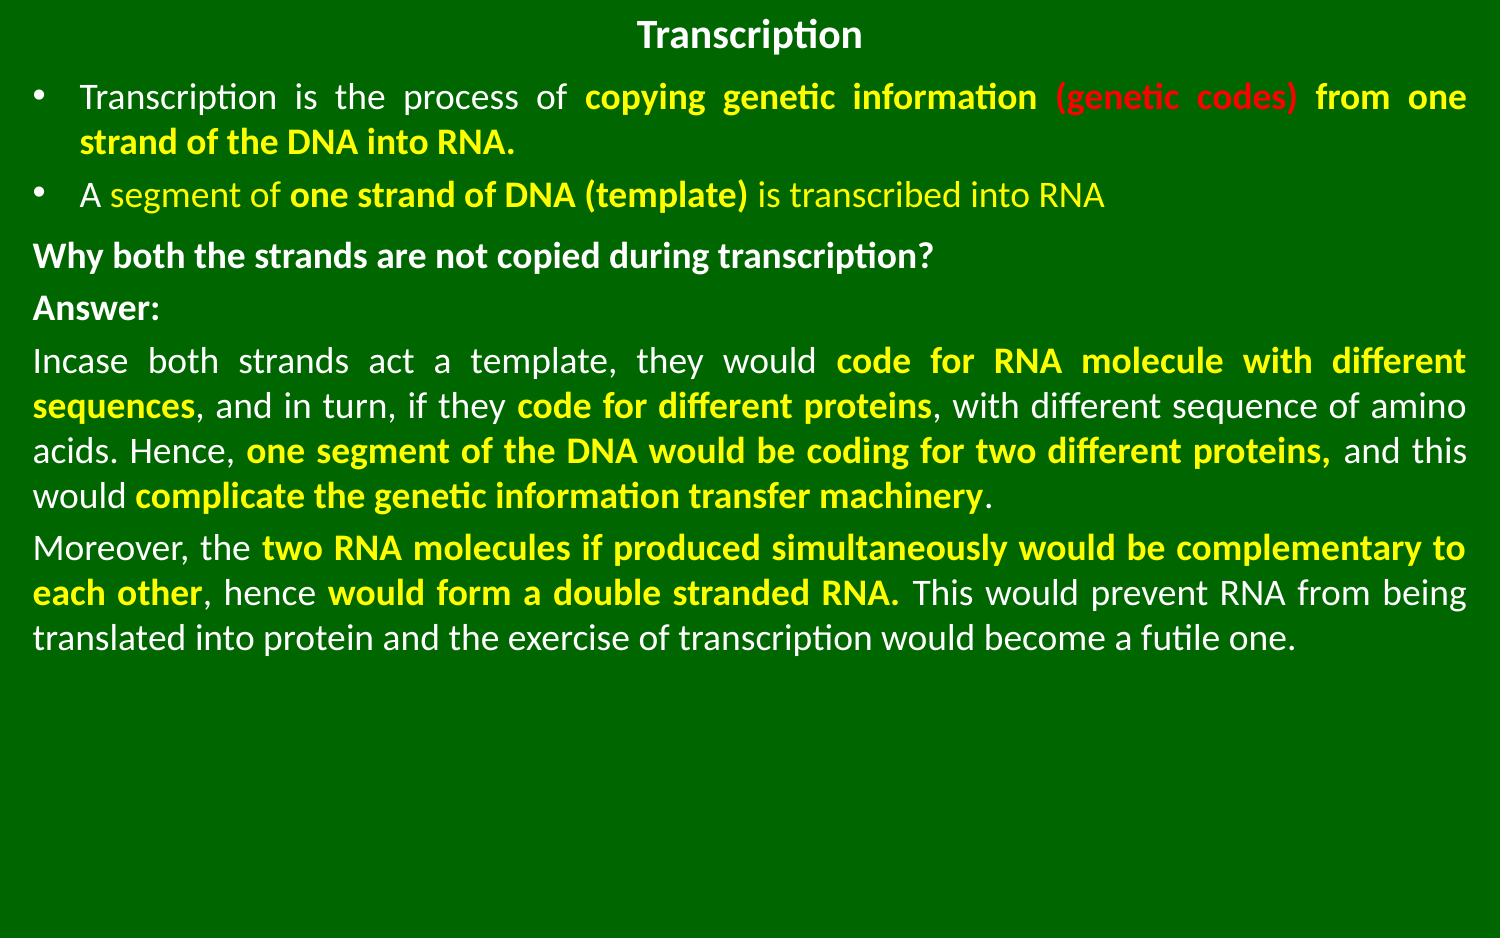

# Transcription
Transcription is the process of copying genetic information (genetic codes) from one strand of the DNA into RNA.
A segment of one strand of DNA (template) is transcribed into RNA

Why both the strands are not copied during transcription?
Answer:
Incase both strands act a template, they would code for RNA molecule with different sequences, and in turn, if they code for different proteins, with different sequence of amino acids. Hence, one segment of the DNA would be coding for two different proteins, and this would complicate the genetic information transfer machinery.
Moreover, the two RNA molecules if produced simultaneously would be complementary to each other, hence would form a double stranded RNA. This would prevent RNA from being translated into protein and the exercise of transcription would become a futile one.